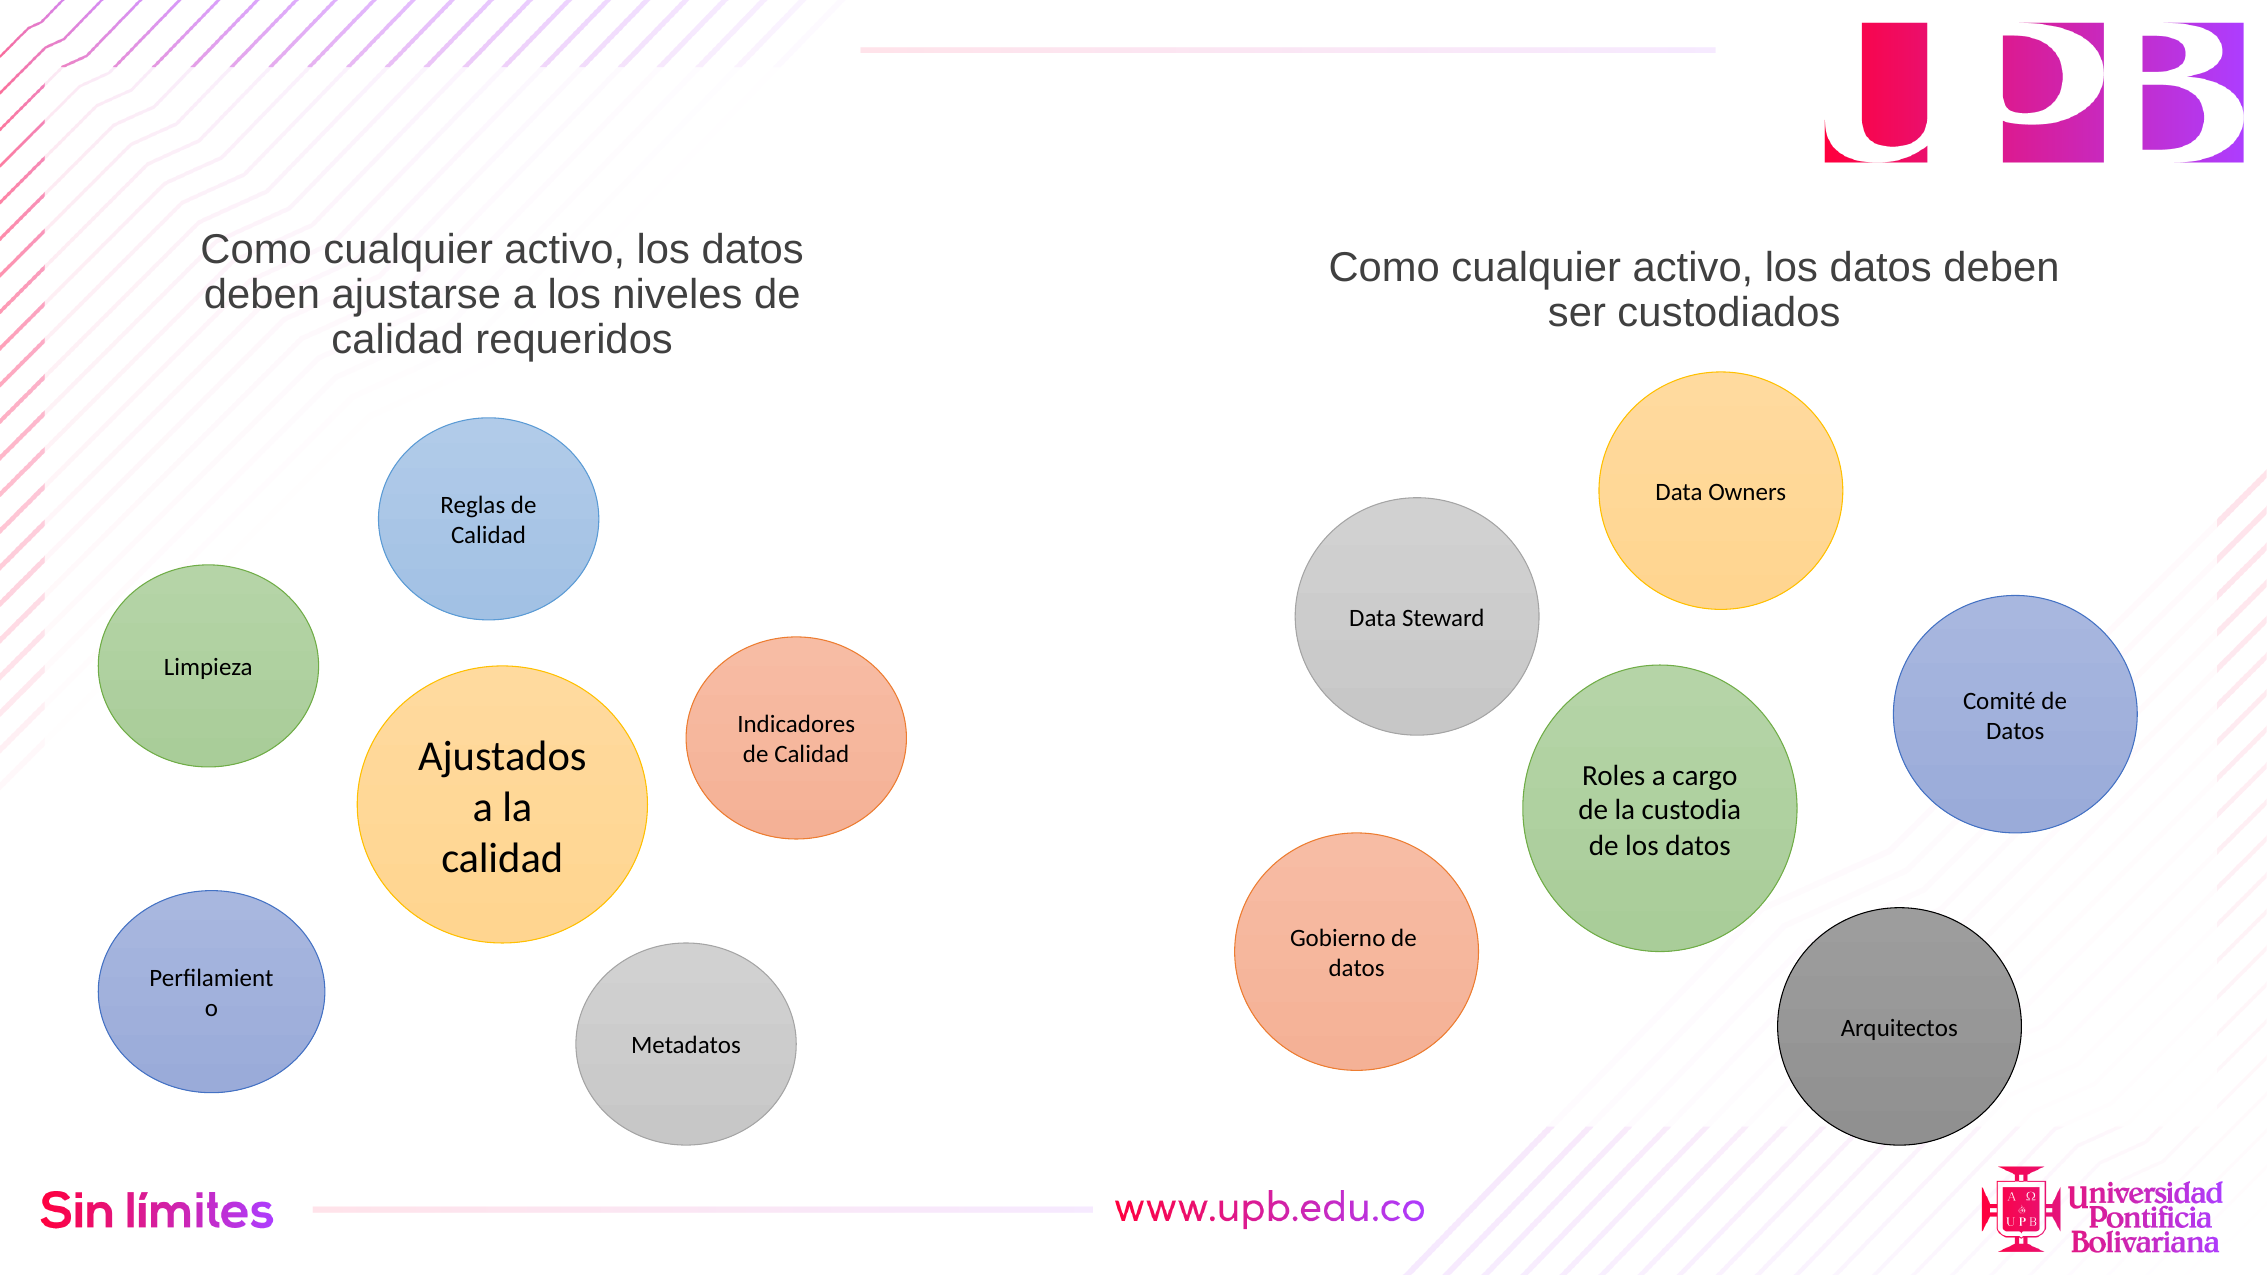

Como cualquier activo, los datos deben ser custodiados
Como cualquier activo, los datos deben ajustarse a los niveles de calidad requeridos
Data Owners
Data Steward
Comité de Datos
Roles a cargo de la custodia de los datos
Gobierno de  datos
Arquitectos
Reglas de Calidad
Limpieza
Indicadores de Calidad
Ajustados a la calidad
Perfilamiento
Metadatos